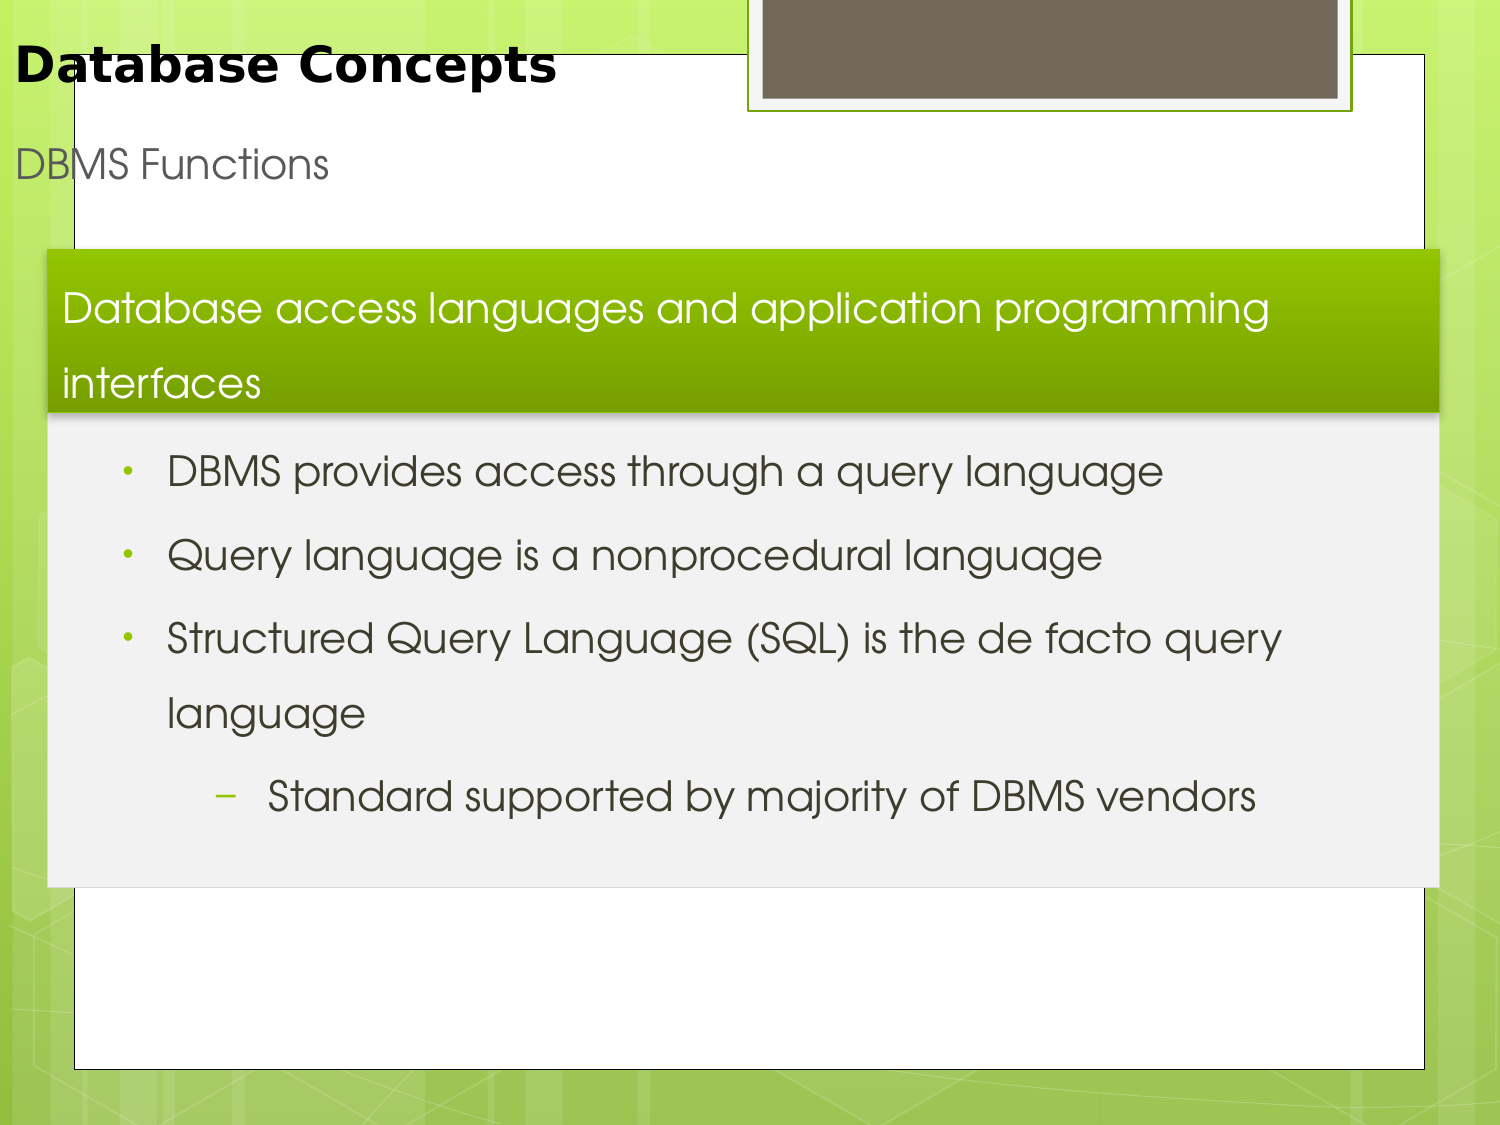

Database Concepts
# DBMS Functions
Database access languages and application programming interfaces
DBMS provides access through a query language
Query language is a nonprocedural language
Structured Query Language (SQL) is the de facto query language
Standard supported by majority of DBMS vendors